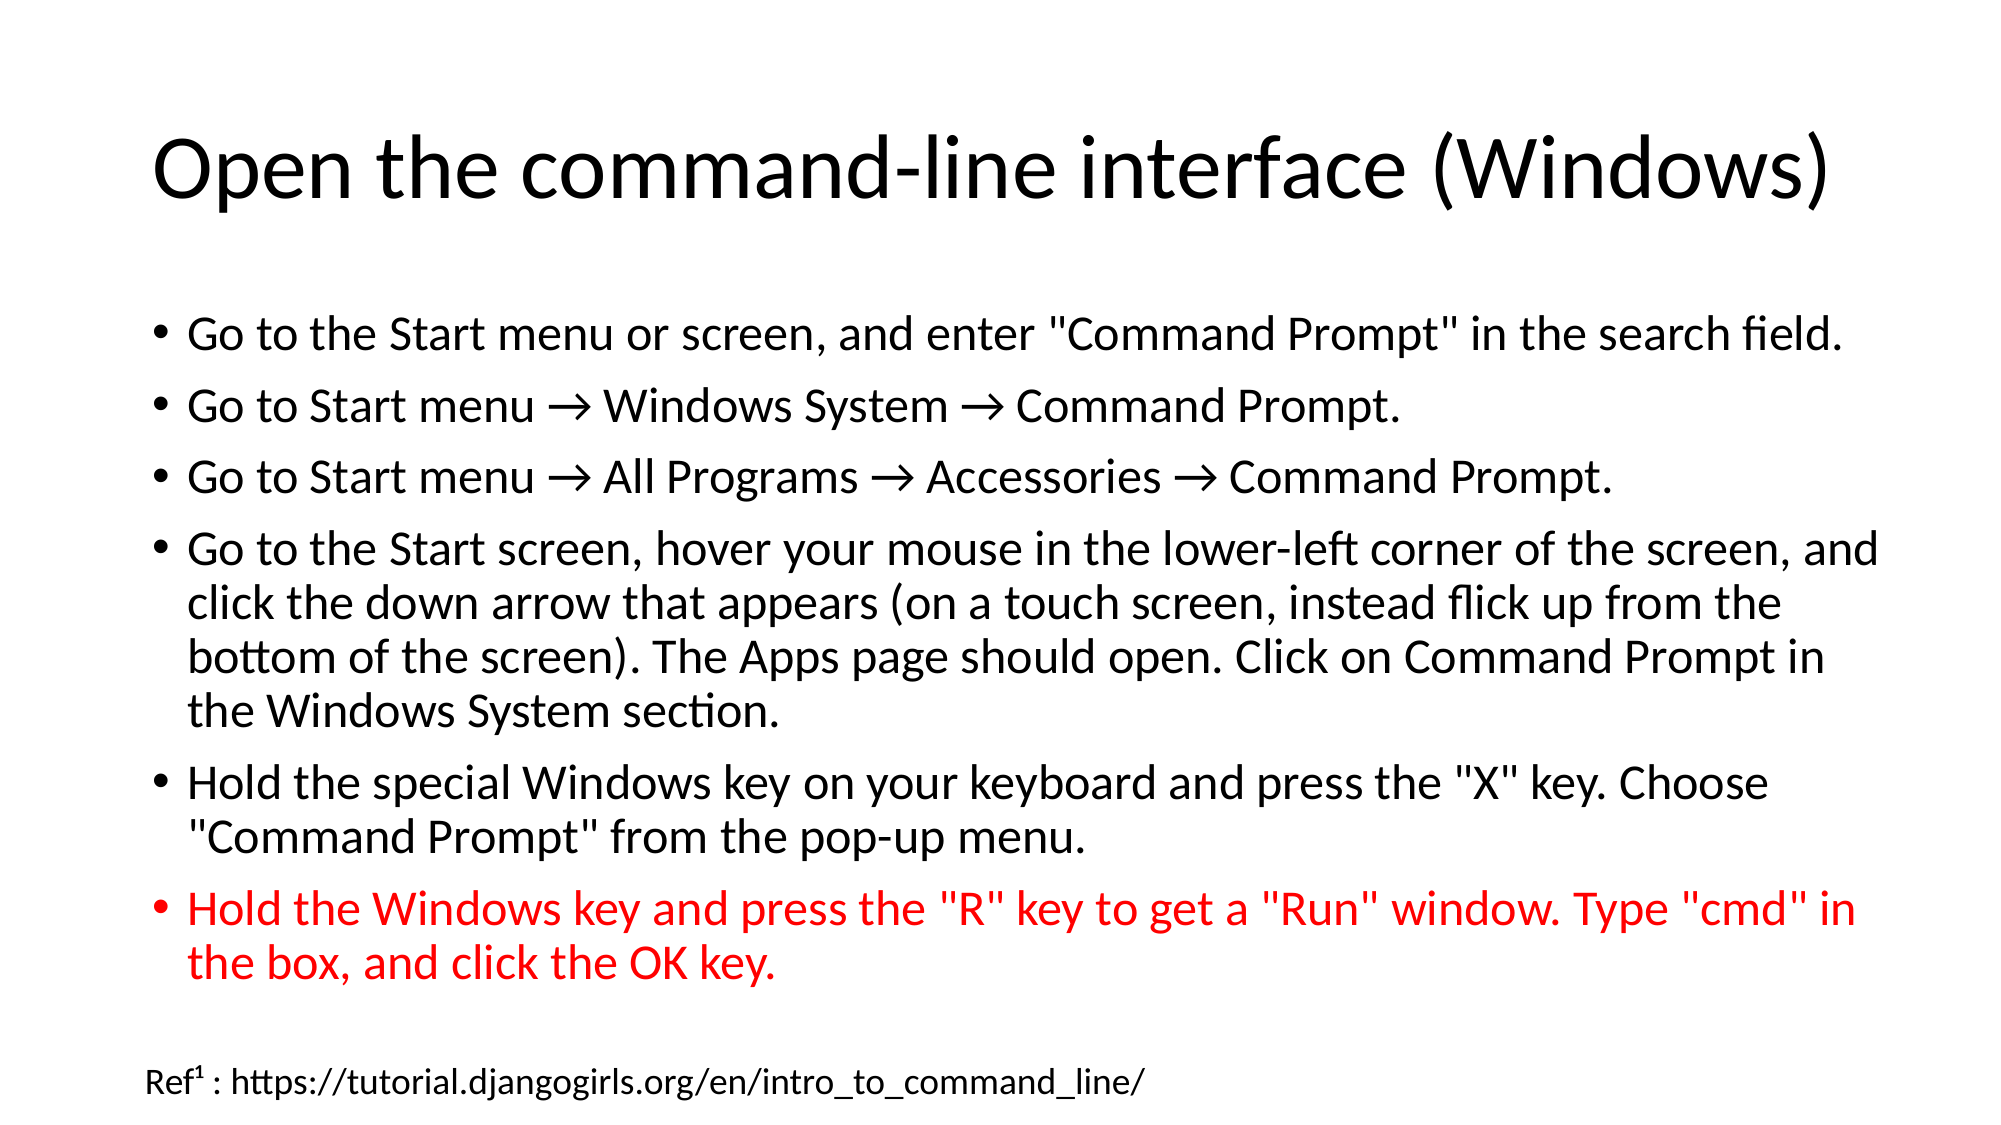

# Open the command-line interface (Windows)
Go to the Start menu or screen, and enter "Command Prompt" in the search field.
Go to Start menu → Windows System → Command Prompt.
Go to Start menu → All Programs → Accessories → Command Prompt.
Go to the Start screen, hover your mouse in the lower-left corner of the screen, and click the down arrow that appears (on a touch screen, instead flick up from the bottom of the screen). The Apps page should open. Click on Command Prompt in the Windows System section.
Hold the special Windows key on your keyboard and press the "X" key. Choose "Command Prompt" from the pop-up menu.
Hold the Windows key and press the "R" key to get a "Run" window. Type "cmd" in the box, and click the OK key.

Ref¹ : https://tutorial.djangogirls.org/en/intro_to_command_line/